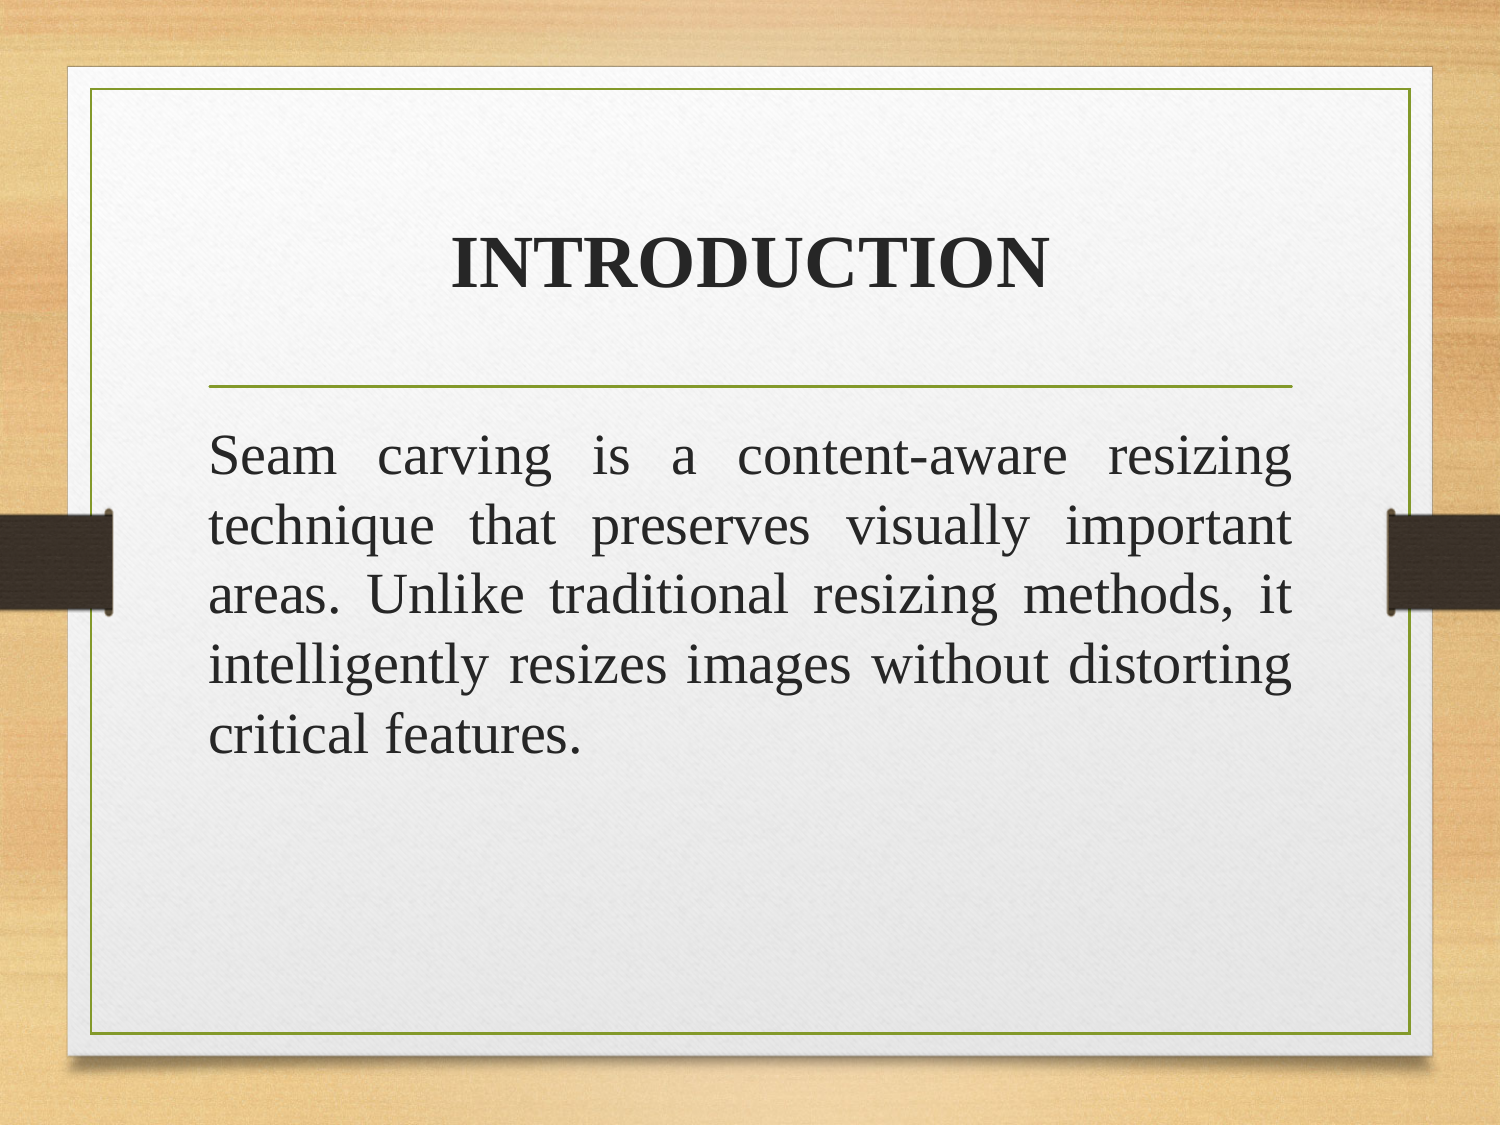

# INTRODUCTION
Seam carving is a content-aware resizing technique that preserves visually important areas. Unlike traditional resizing methods, it intelligently resizes images without distorting critical features.